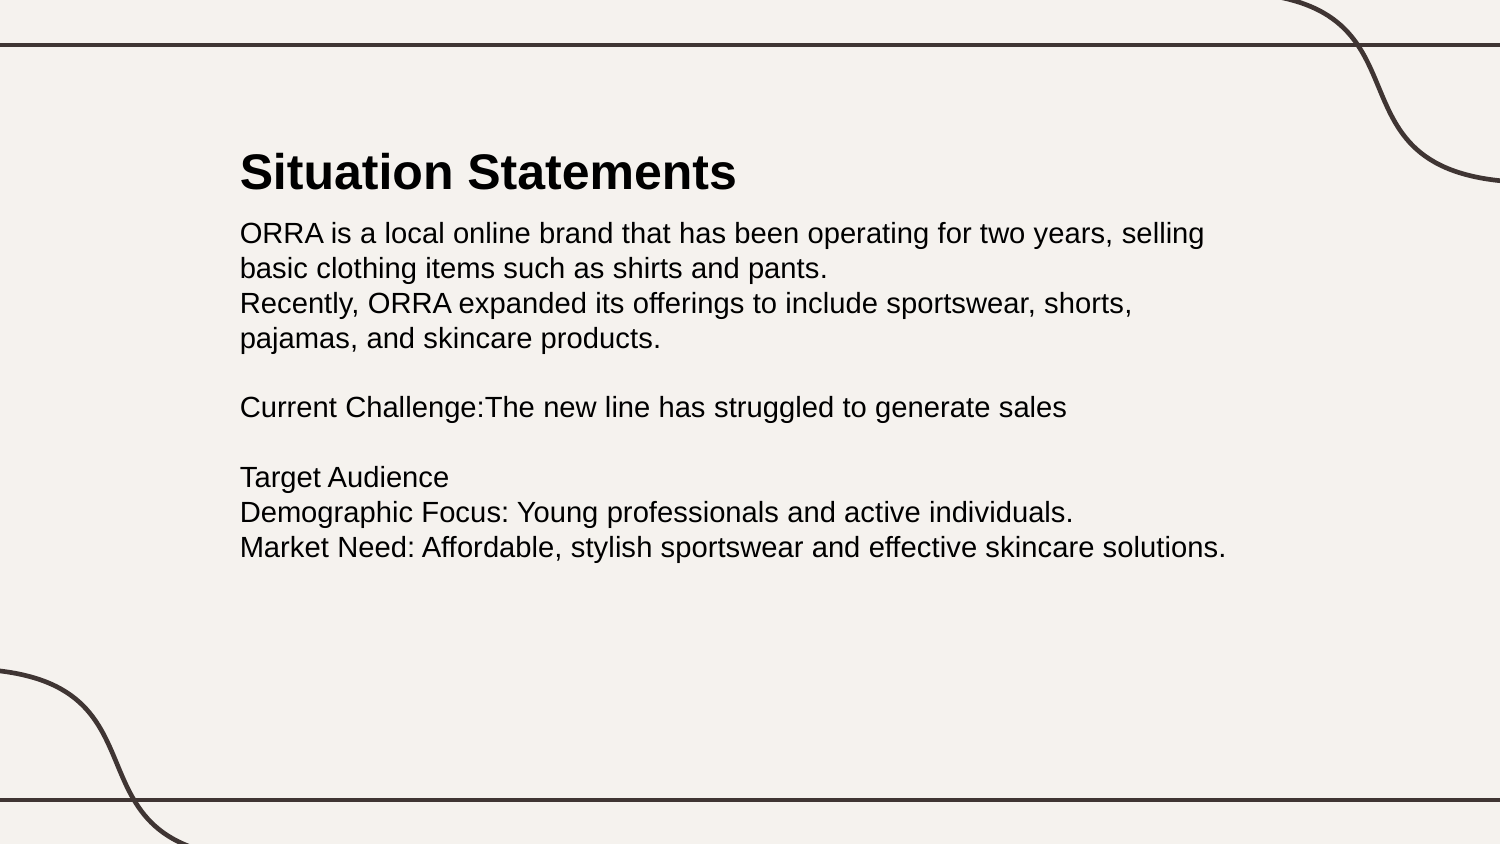

Situation Statements
ORRA is a local online brand that has been operating for two years, selling basic clothing items such as shirts and pants.
Recently, ORRA expanded its offerings to include sportswear, shorts, pajamas, and skincare products.

Current Challenge:The new line has struggled to generate sales

Target Audience
Demographic Focus: Young professionals and active individuals.
Market Need: Affordable, stylish sportswear and effective skincare solutions.